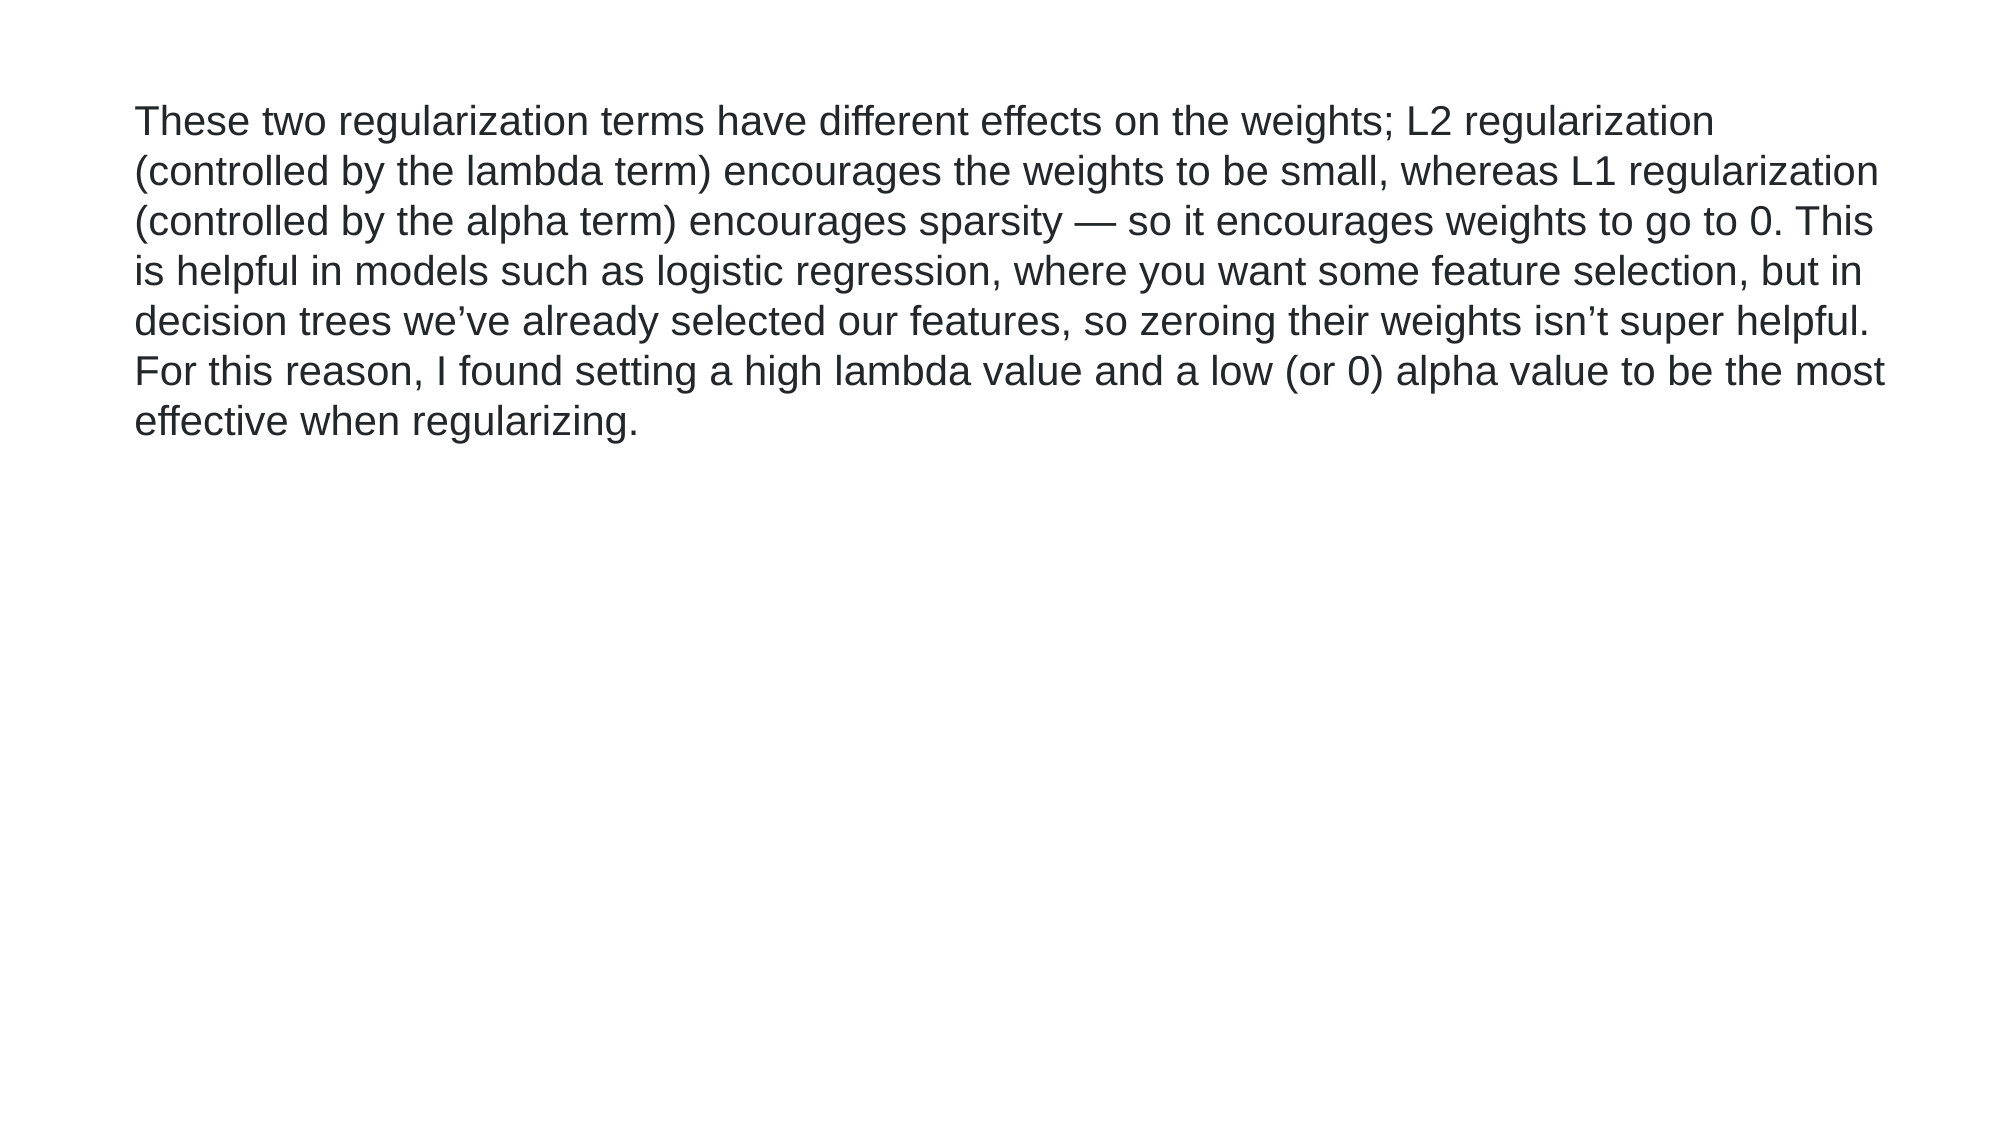

These two regularization terms have different effects on the weights; L2 regularization (controlled by the lambda term) encourages the weights to be small, whereas L1 regularization (controlled by the alpha term) encourages sparsity — so it encourages weights to go to 0. This is helpful in models such as logistic regression, where you want some feature selection, but in decision trees we’ve already selected our features, so zeroing their weights isn’t super helpful. For this reason, I found setting a high lambda value and a low (or 0) alpha value to be the most effective when regularizing.